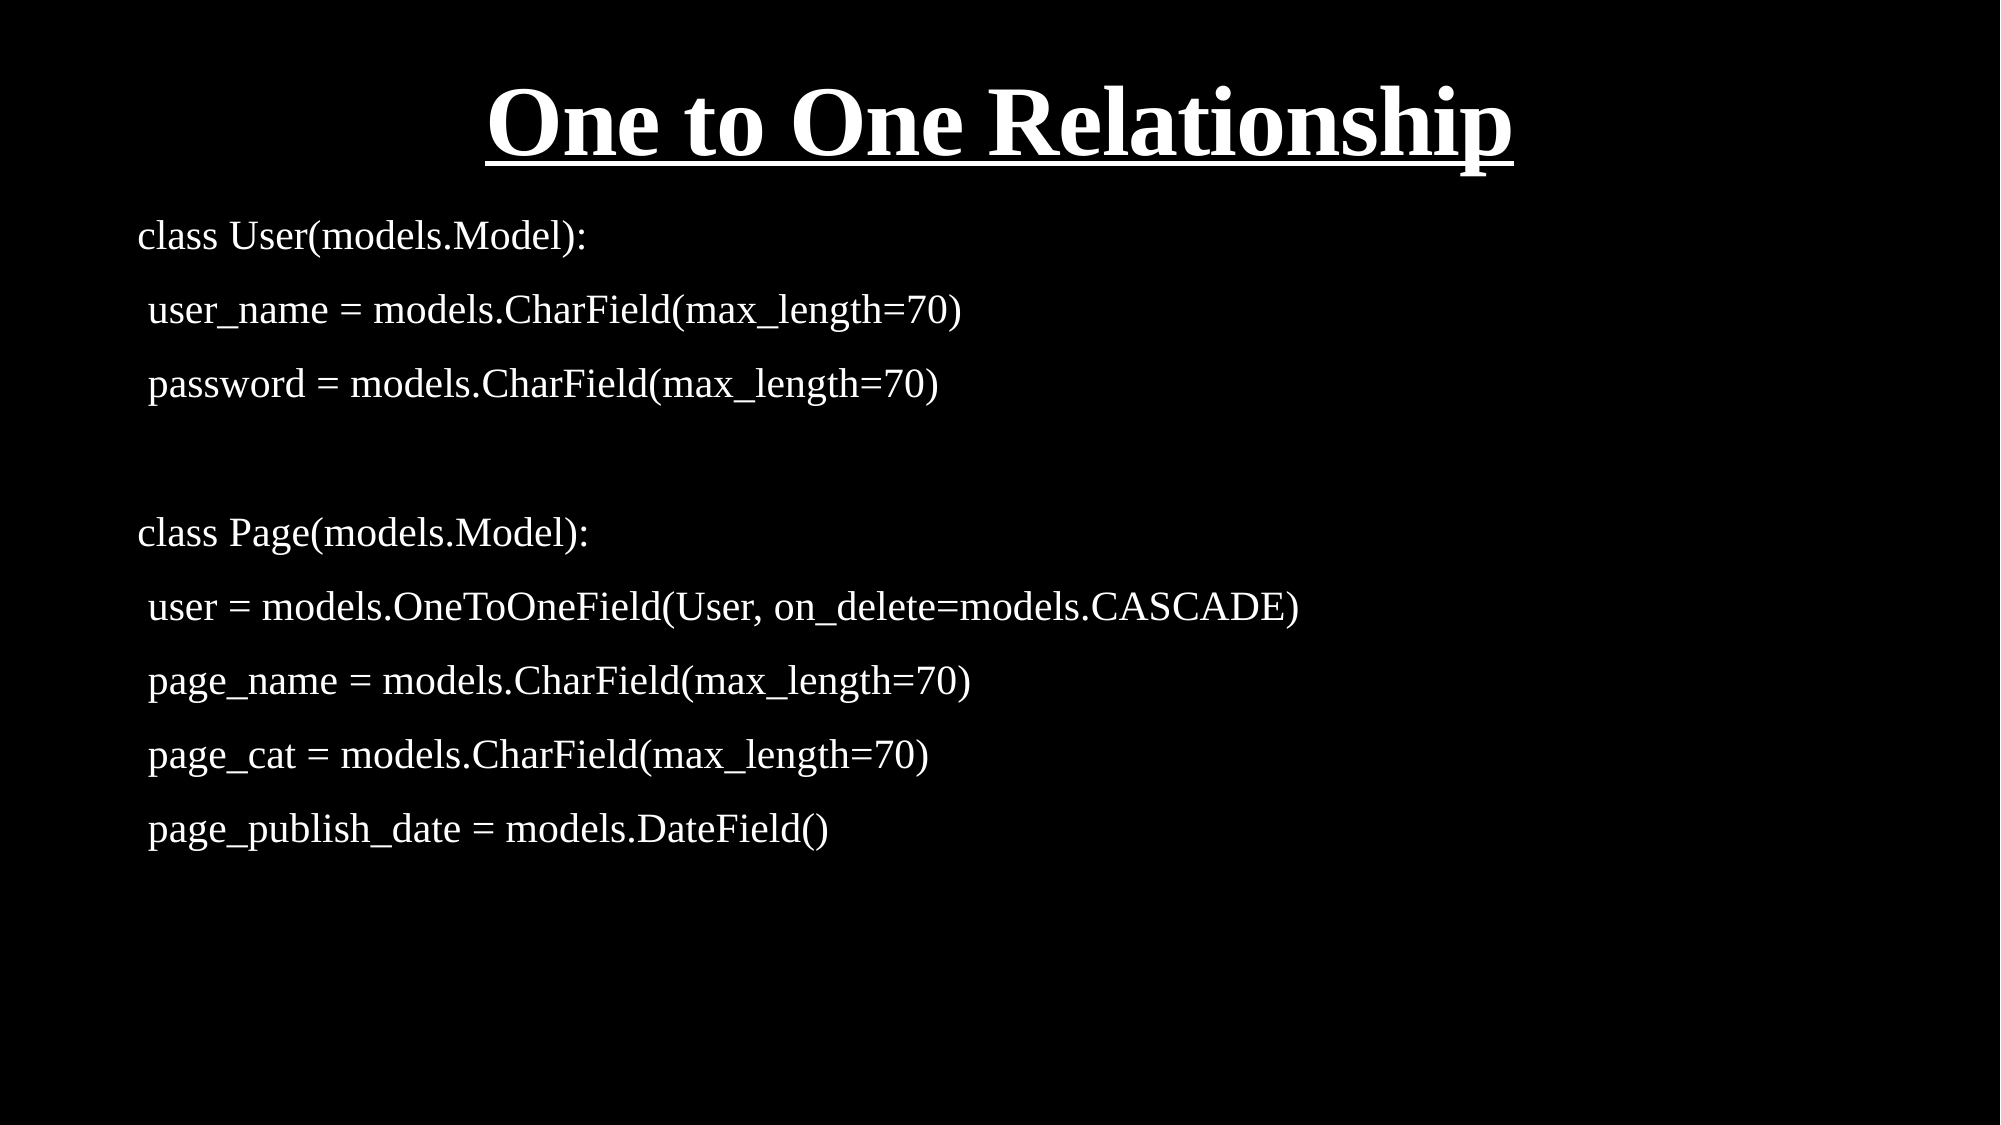

# One to One Relationship
class User(models.Model):
 user_name = models.CharField(max_length=70)
 password = models.CharField(max_length=70)

class Page(models.Model):
 user = models.OneToOneField(User, on_delete=models.CASCADE)
 page_name = models.CharField(max_length=70)
 page_cat = models.CharField(max_length=70)
 page_publish_date = models.DateField()